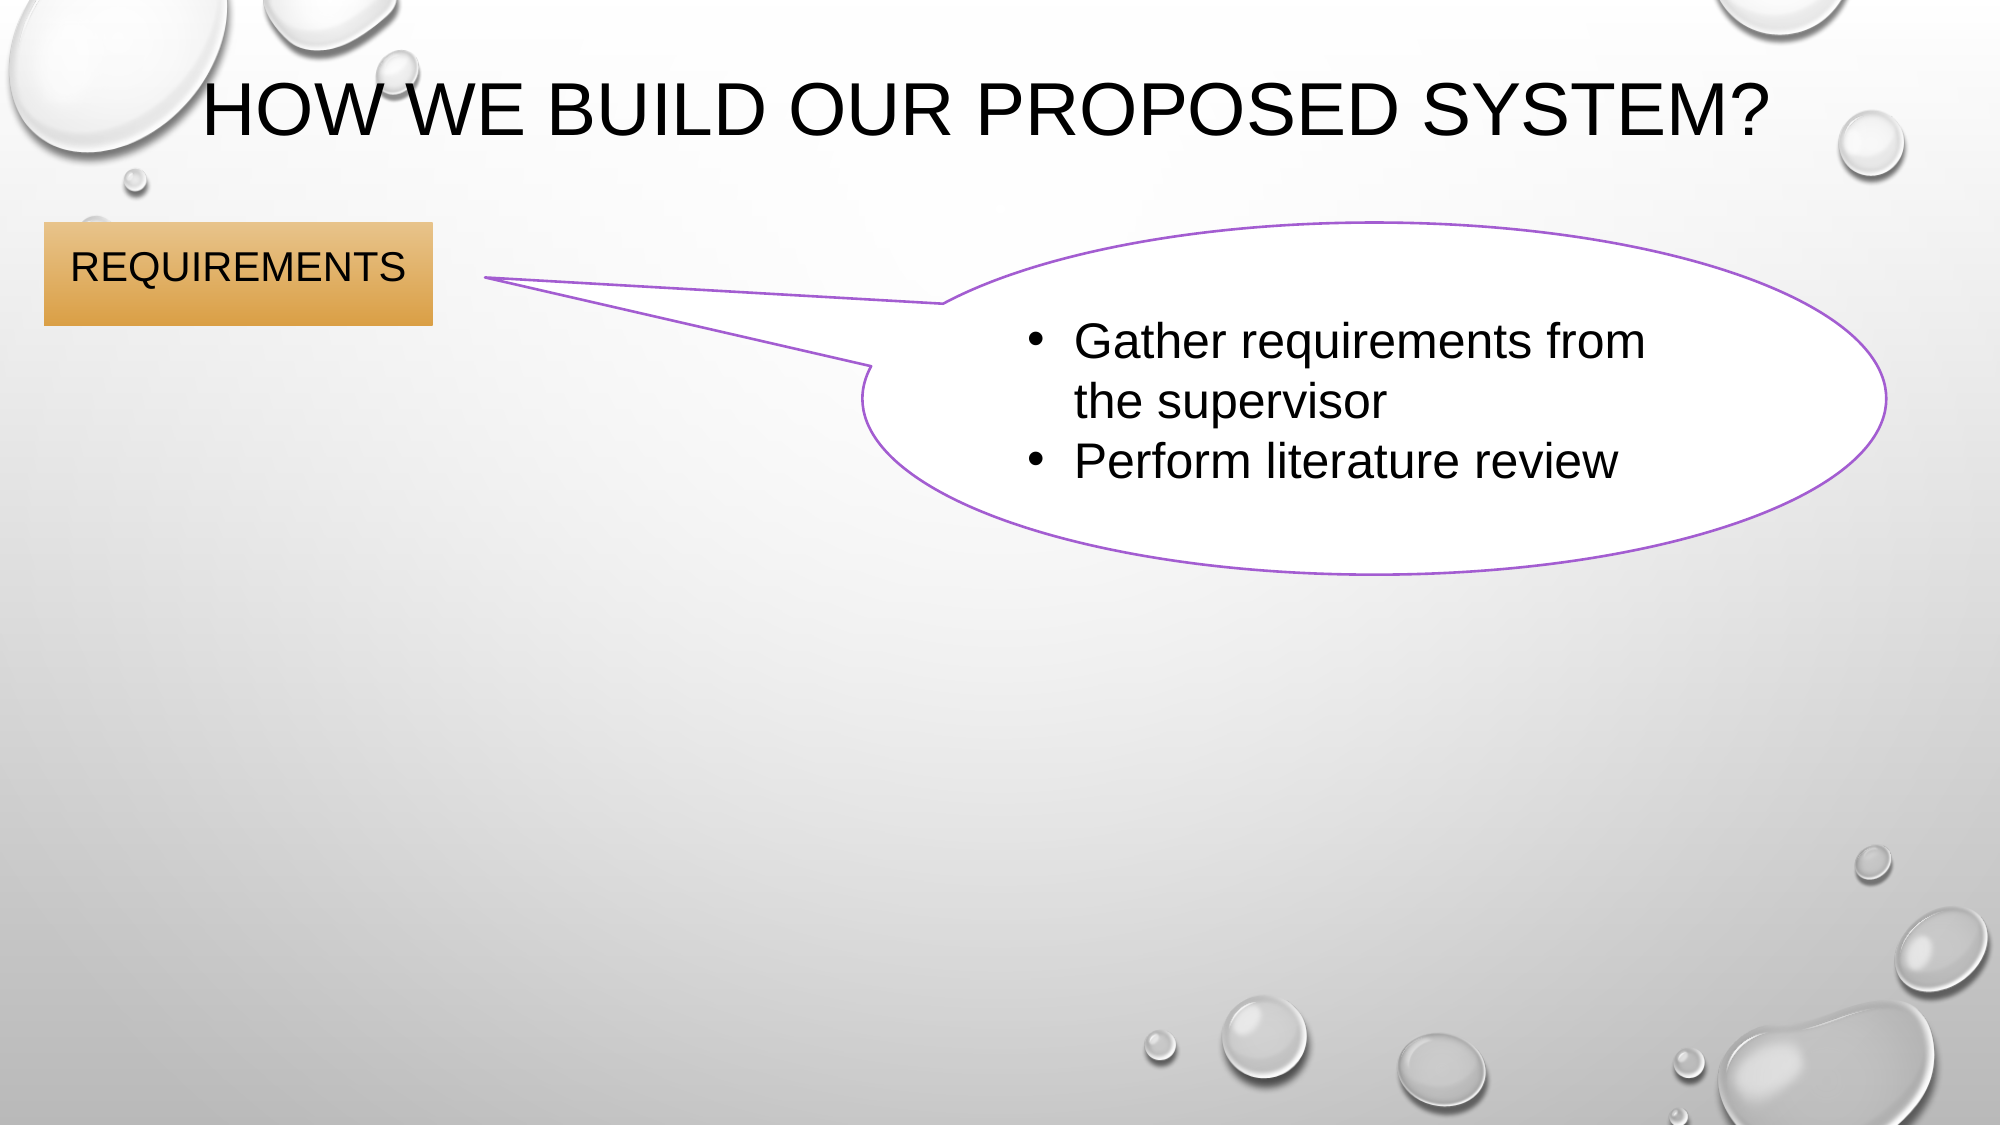

# How we build our proposed system?
Requirements
Gather requirements from the supervisor
Perform literature review